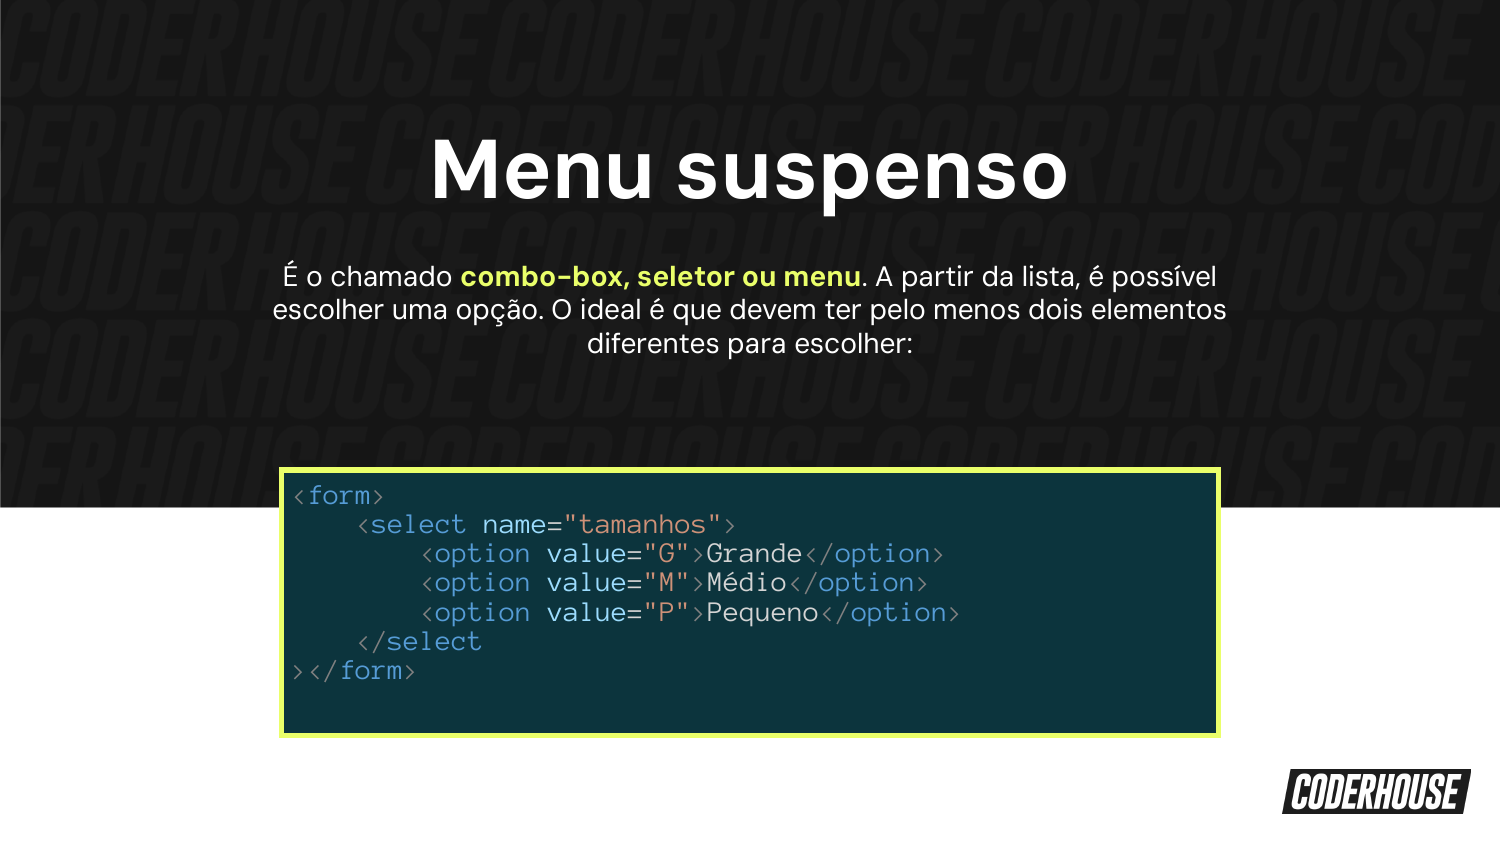

Menu suspenso

É o chamado combo-box, seletor ou menu. A partir da lista, é possível escolher uma opção. O ideal é que devem ter pelo menos dois elementos diferentes para escolher:

| <form>     <select name="tamanhos">         <option value="G">Grande</option>         <option value="M">Médio</option>         <option value="P">Pequeno</option>     </select ></form> |
| --- |